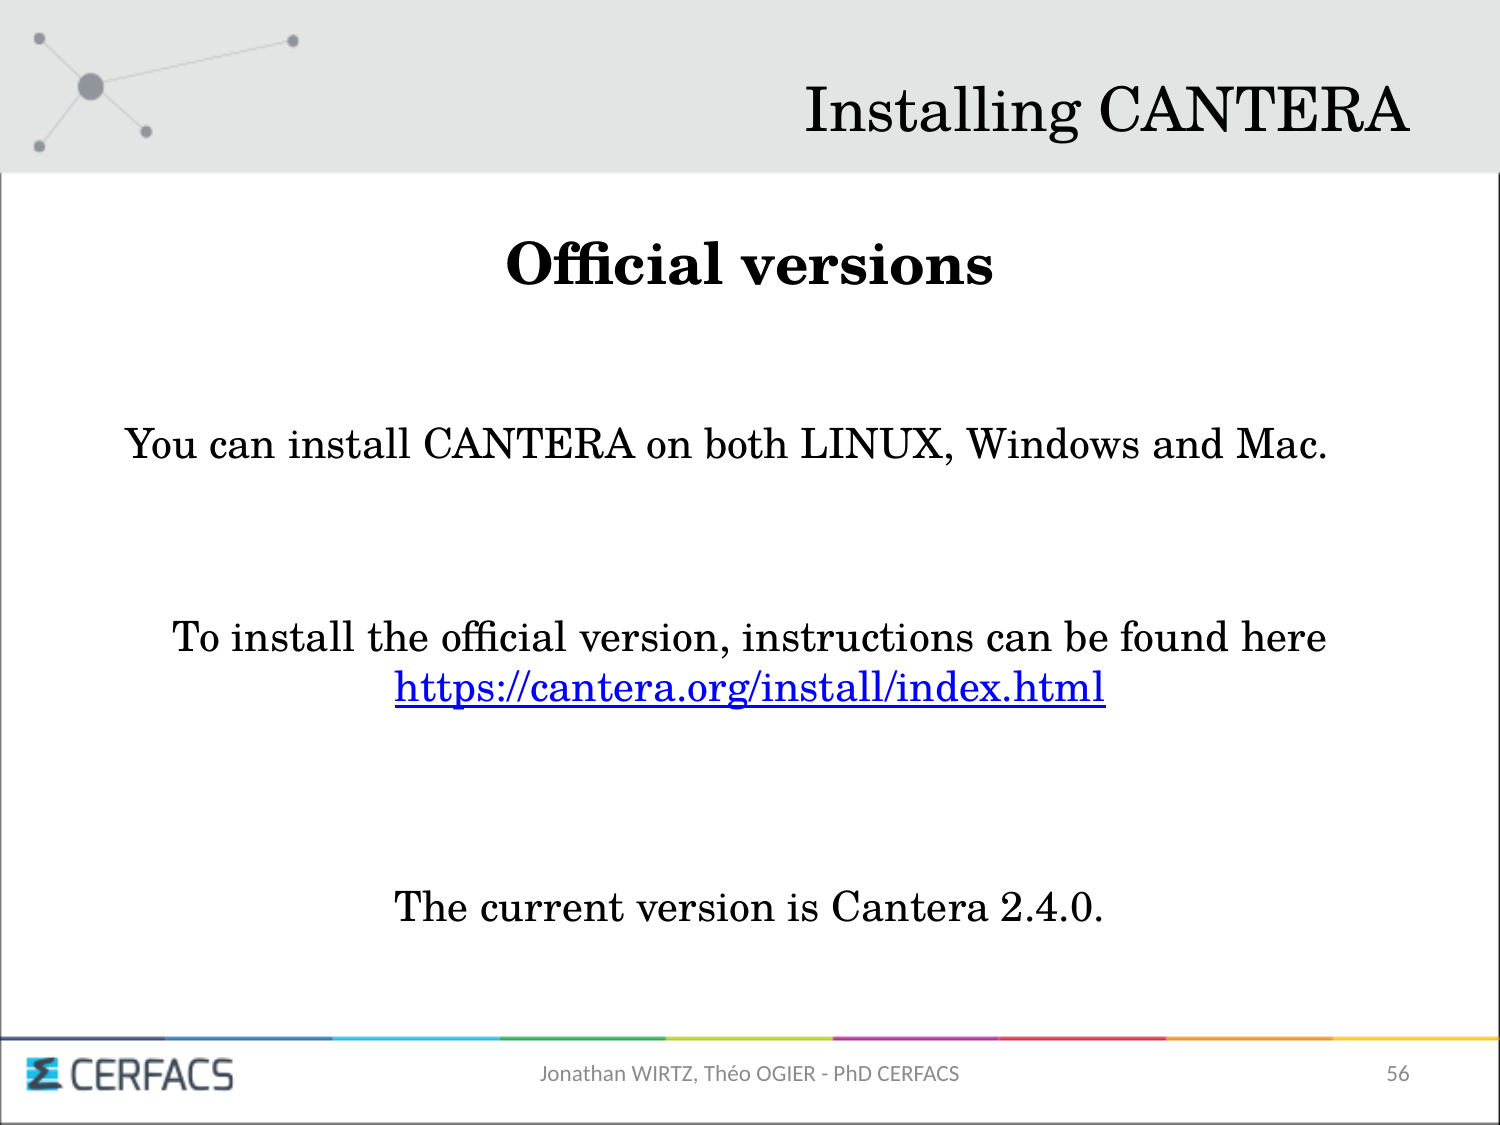

# Installing CANTERA
Official versions
You can install CANTERA on both LINUX, Windows and Mac.
To install the official version, instructions can be found here
https://cantera.org/install/index.html
The current version is Cantera 2.4.0.
Jonathan WIRTZ, Théo OGIER - PhD CERFACS
56